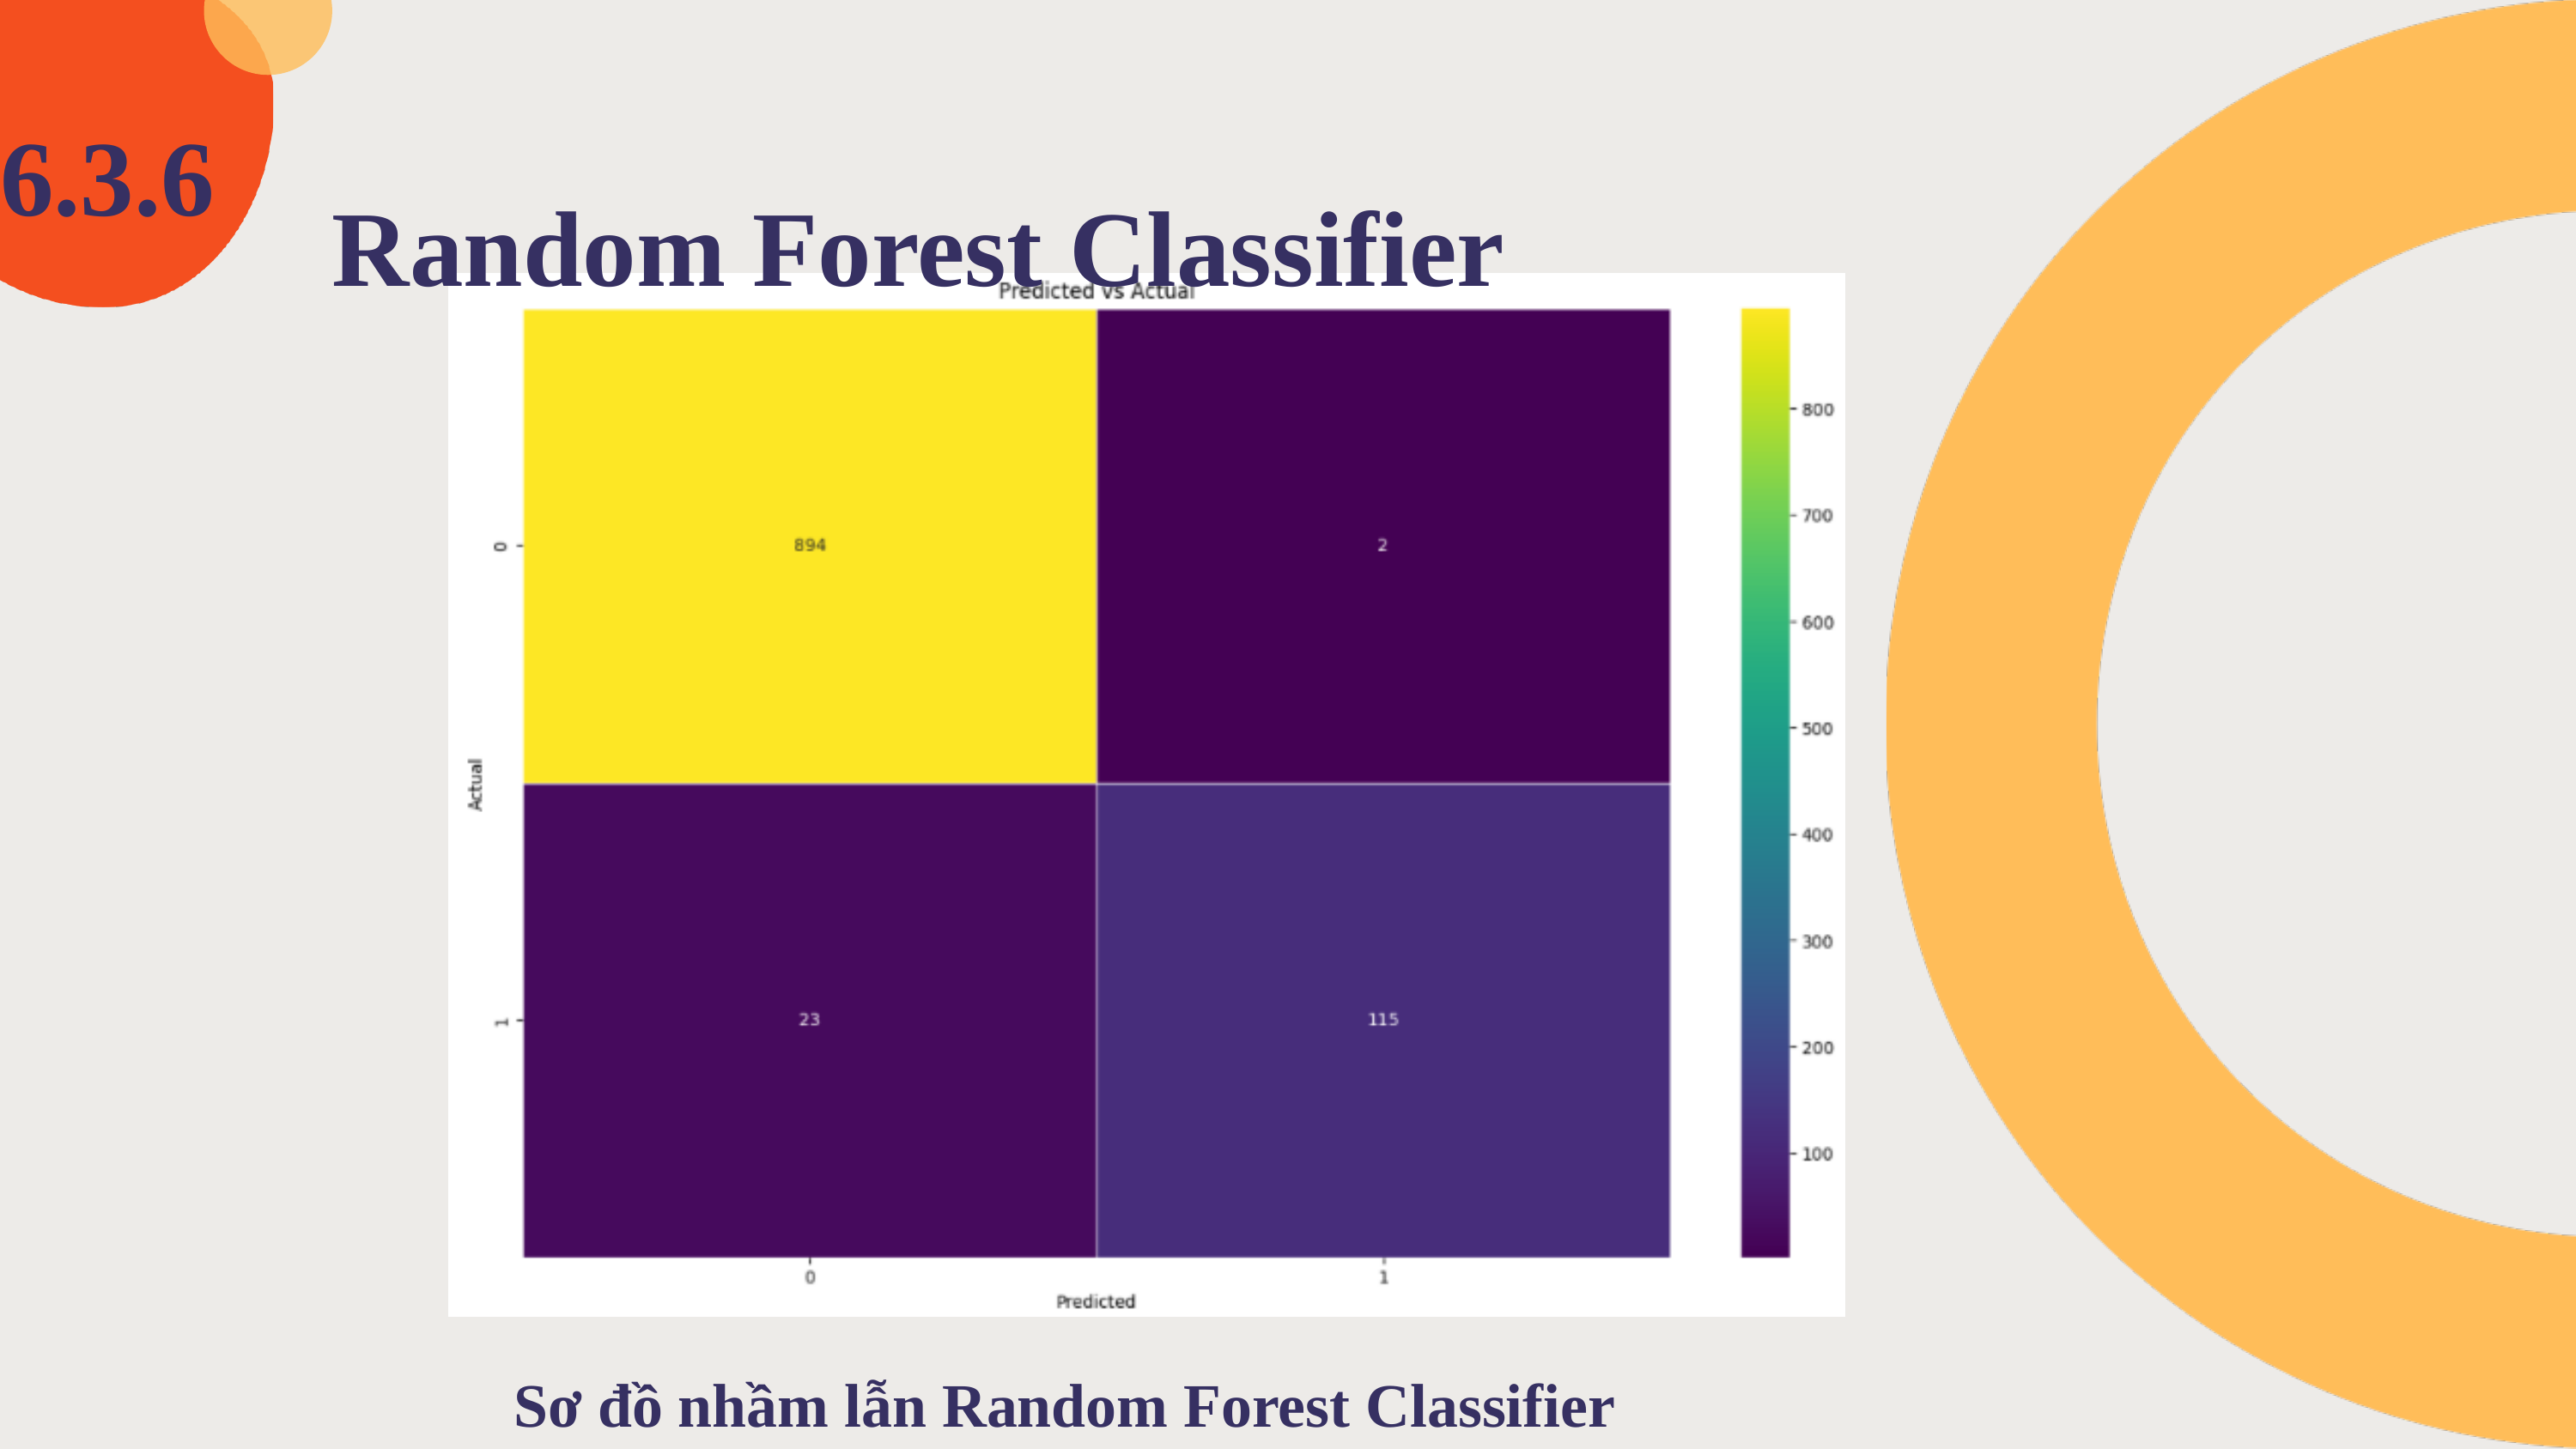

6.3.6
Random Forest Classifier

Sơ đồ nhầm lẫn Random Forest Classifier